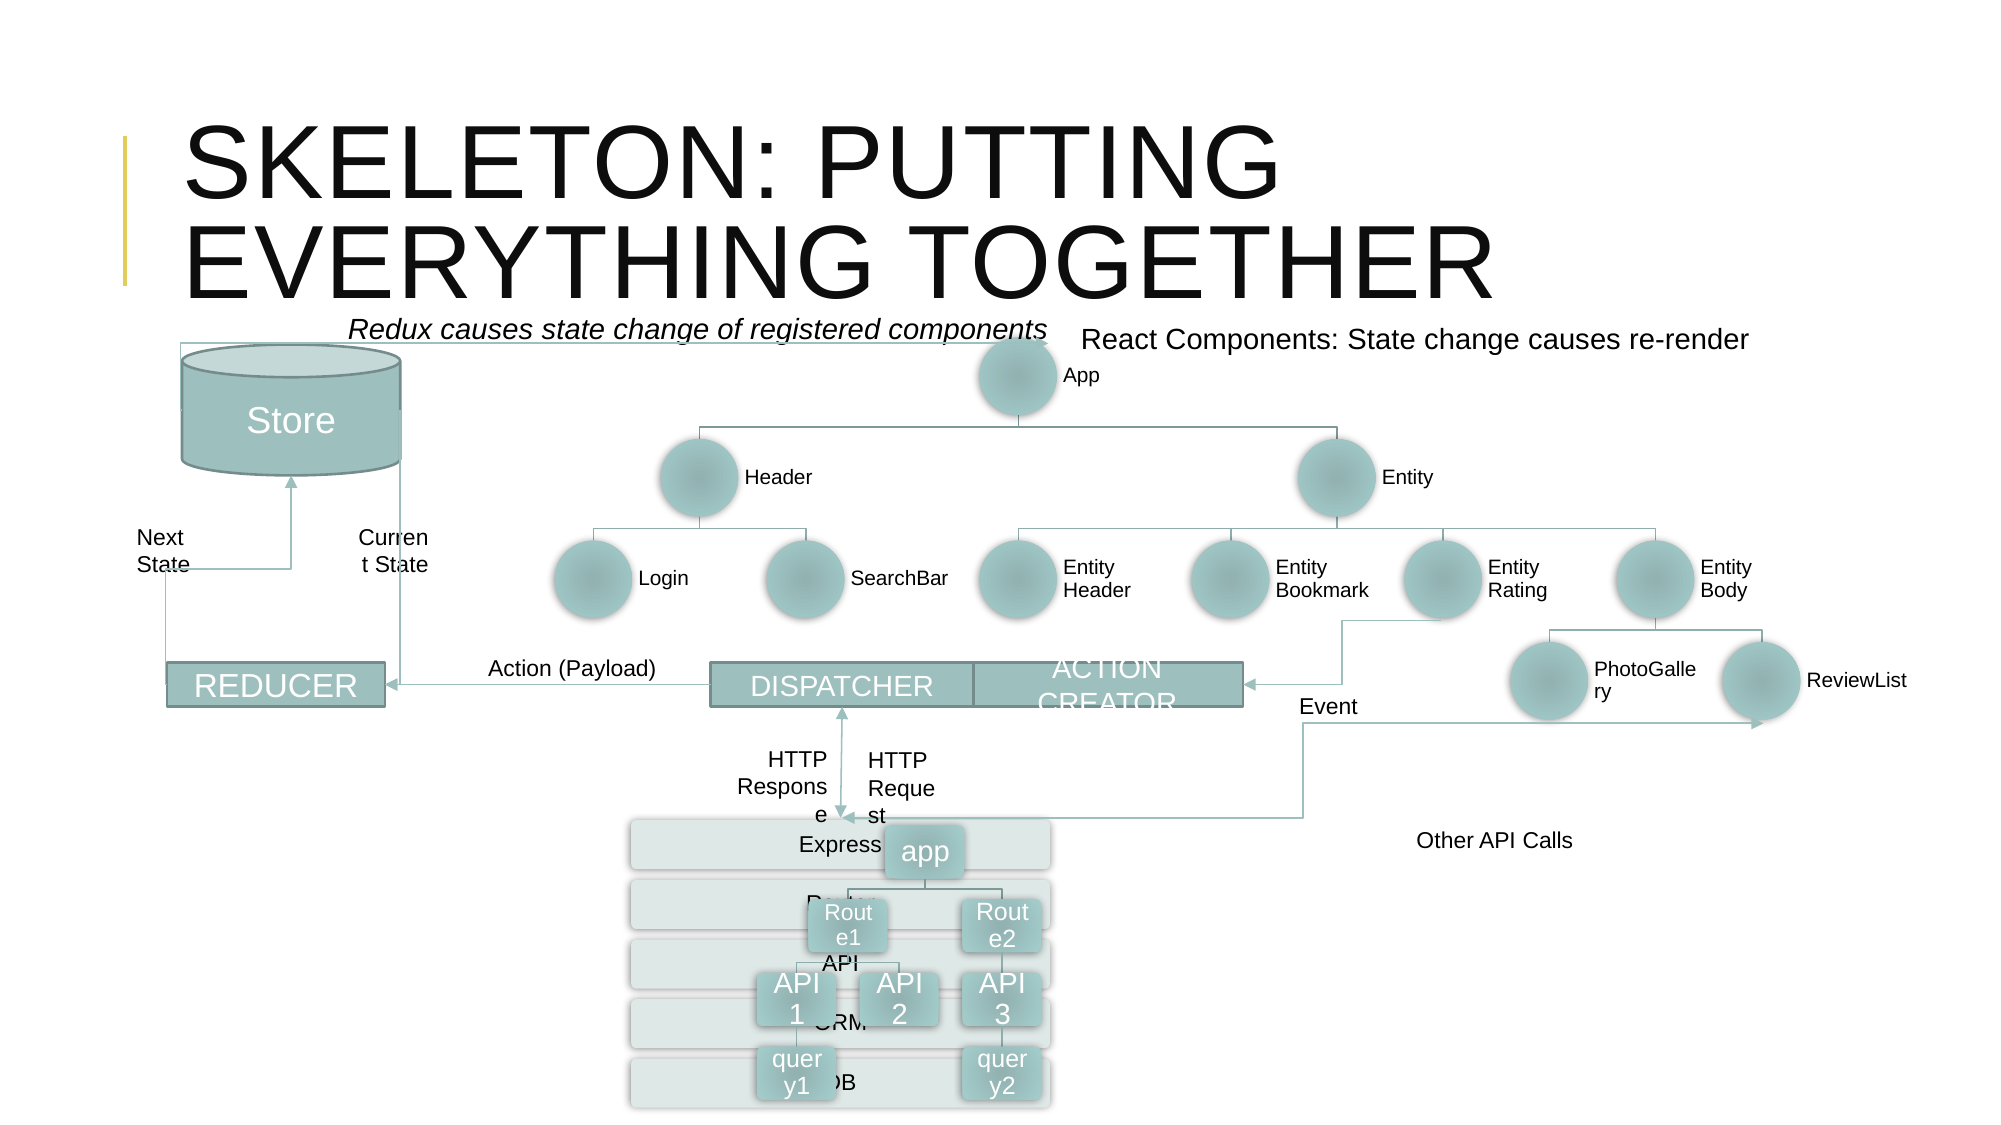

# SKELETON: Putting everything together
Redux causes state change of registered components
React Components: State change causes re-render
App
Header
Login
SearchBar
Entity
Entity Header
Entity Bookmark
Entity Rating
Entity Body
PhotoGallery
ReviewList
Store
Current State
Next State
Action (Payload)
REDUCER
ACTION CREATOR
DISPATCHER
Event
HTTP Response
HTTP Request
DB
ORM
API
Router
Express
app
Route1
API1
query1
API2
Route2
API3
query2
Other API Calls